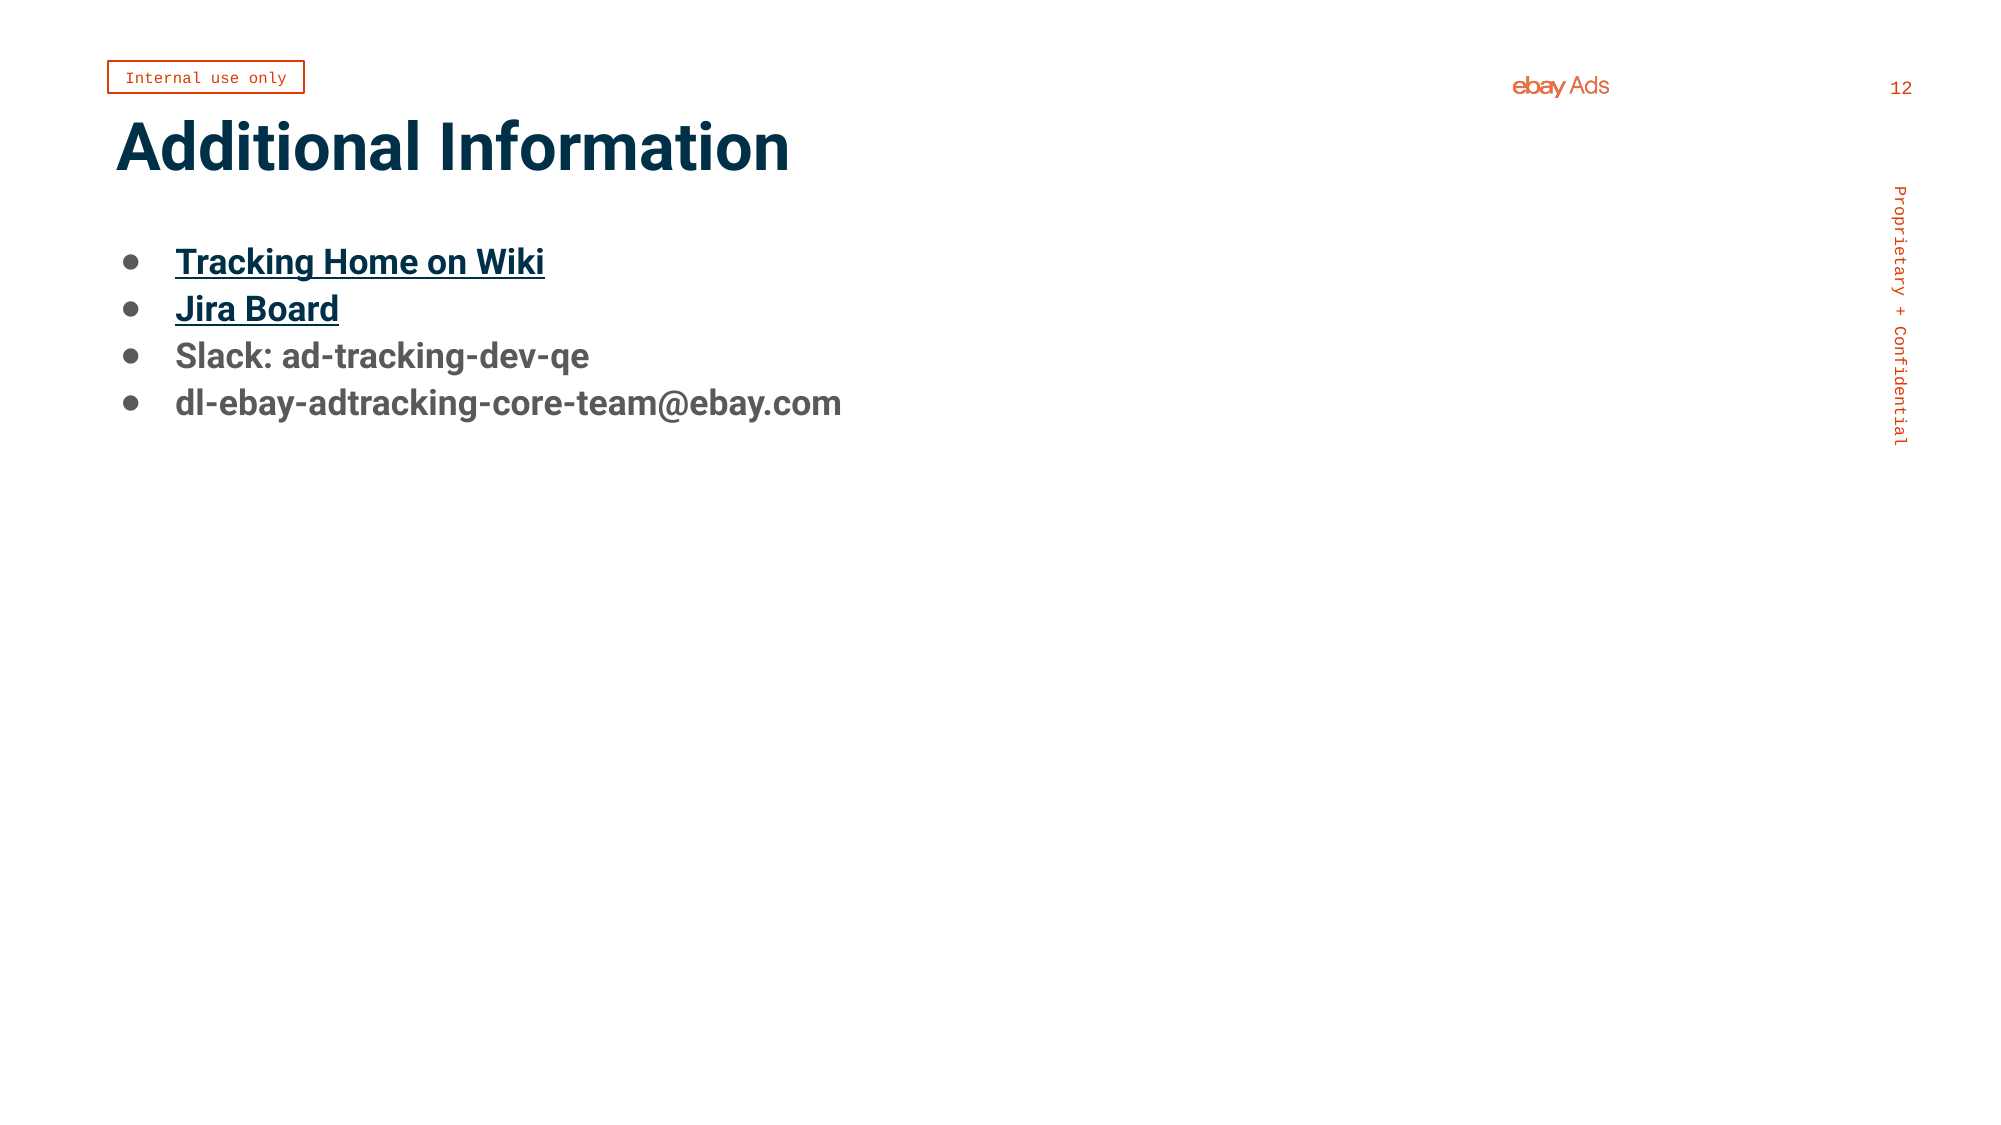

# Additional Information
12

Tracking Home on Wiki
Jira Board
Slack: ad-tracking-dev-qe
dl-ebay-adtracking-core-team@ebay.com